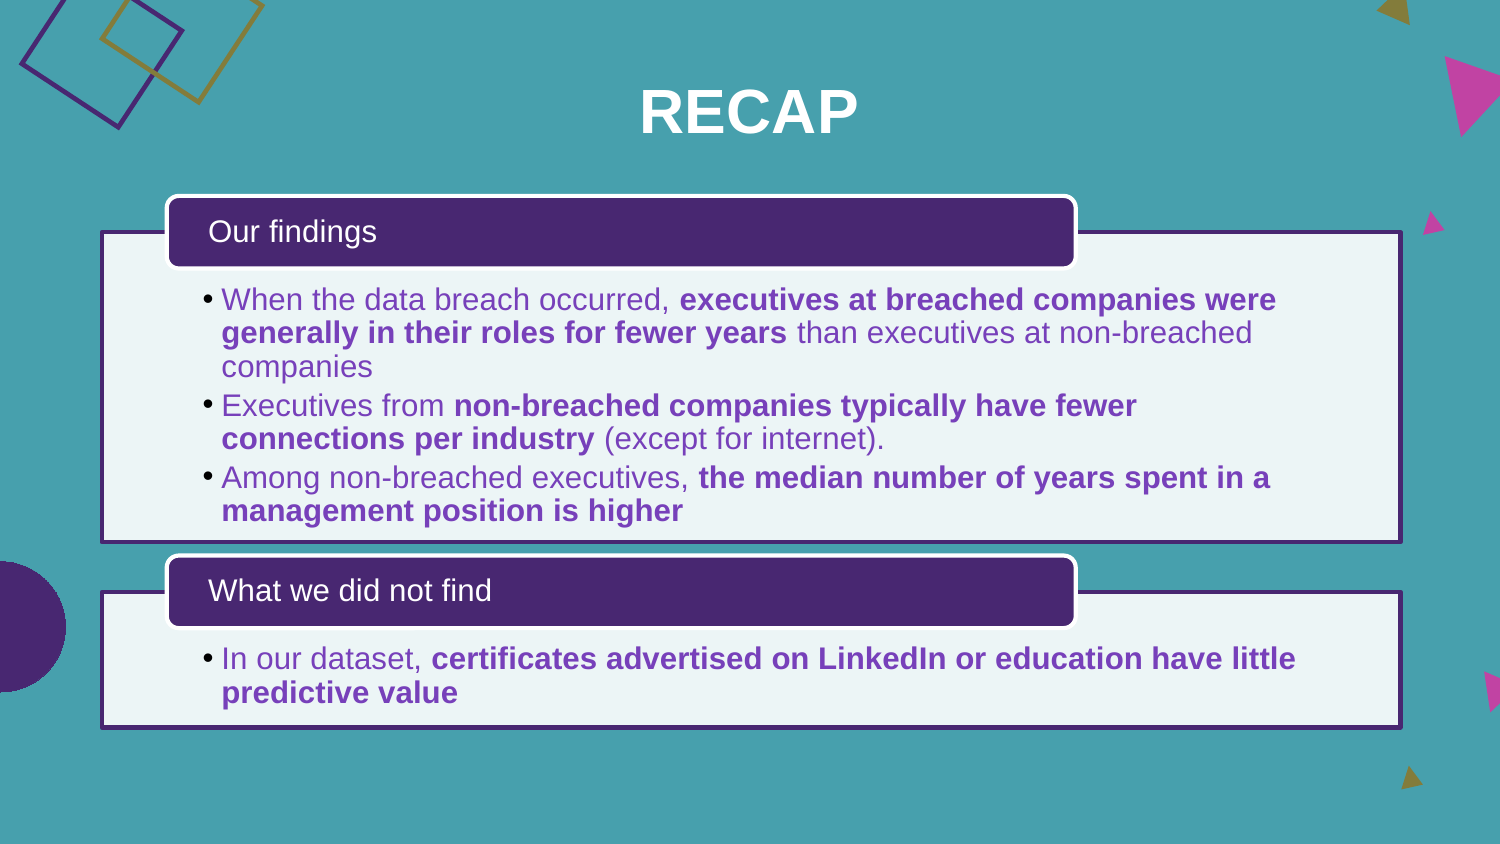

# RECAP
When the data breach occurred, executives at breached companies were generally in their roles for fewer years than executives at non-breached companies
Executives from non-breached companies typically have fewer connections per industry (except for internet).
Among non-breached executives, the median number of years spent in a management position is higher
Our findings
In our dataset, certificates advertised on LinkedIn or education have little predictive value
What we did not find